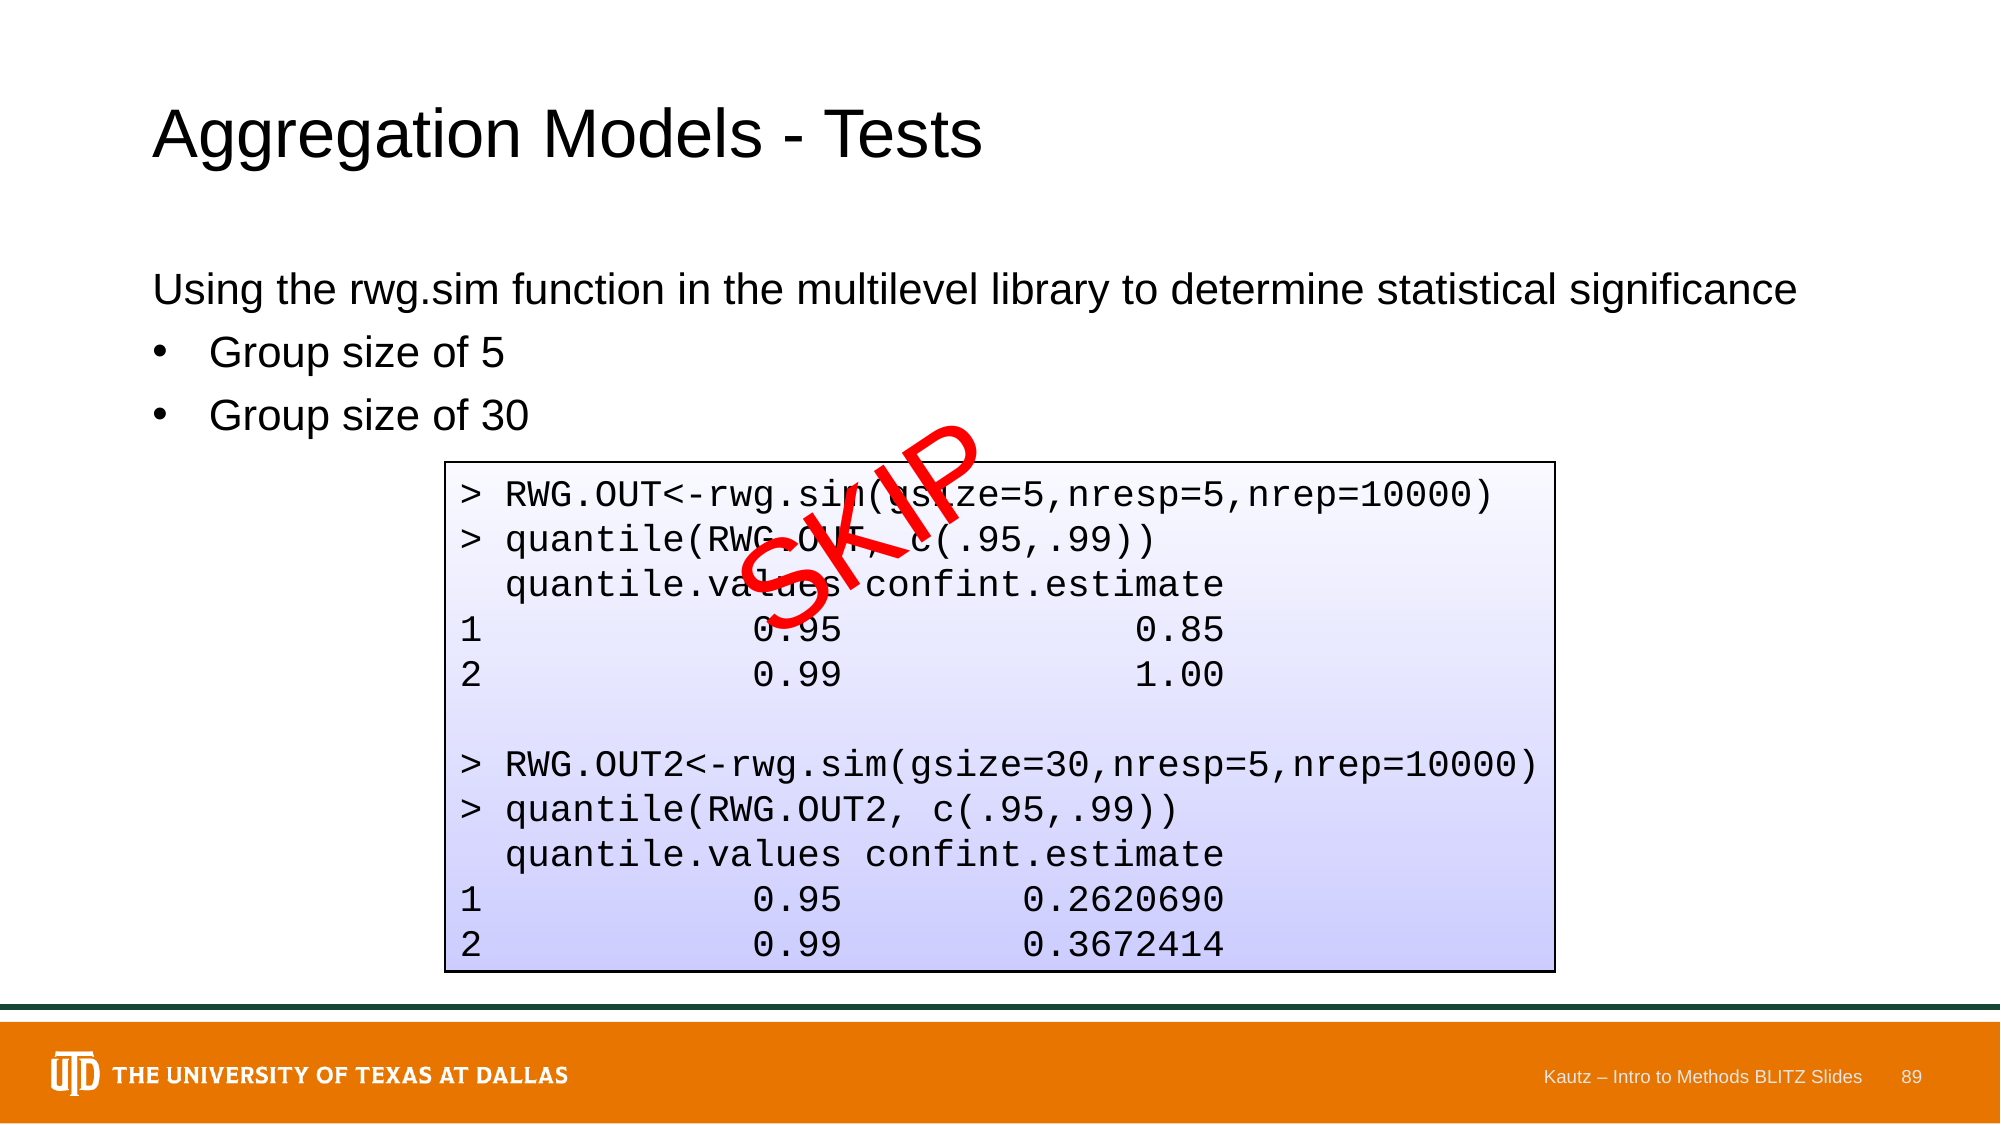

# Aggregation Models - Tests
Using the rwg.sim function in the multilevel library to determine statistical significance
Group size of 5
Group size of 30
SKIP
> RWG.OUT<-rwg.sim(gsize=5,nresp=5,nrep=10000)
> quantile(RWG.OUT, c(.95,.99))
  quantile.values confint.estimate
1            0.95             0.85
2            0.99             1.00

> RWG.OUT2<-rwg.sim(gsize=30,nresp=5,nrep=10000)
> quantile(RWG.OUT2, c(.95,.99))
  quantile.values confint.estimate
1            0.95        0.2620690
2            0.99        0.3672414
Kautz – Intro to Methods BLITZ Slides
89